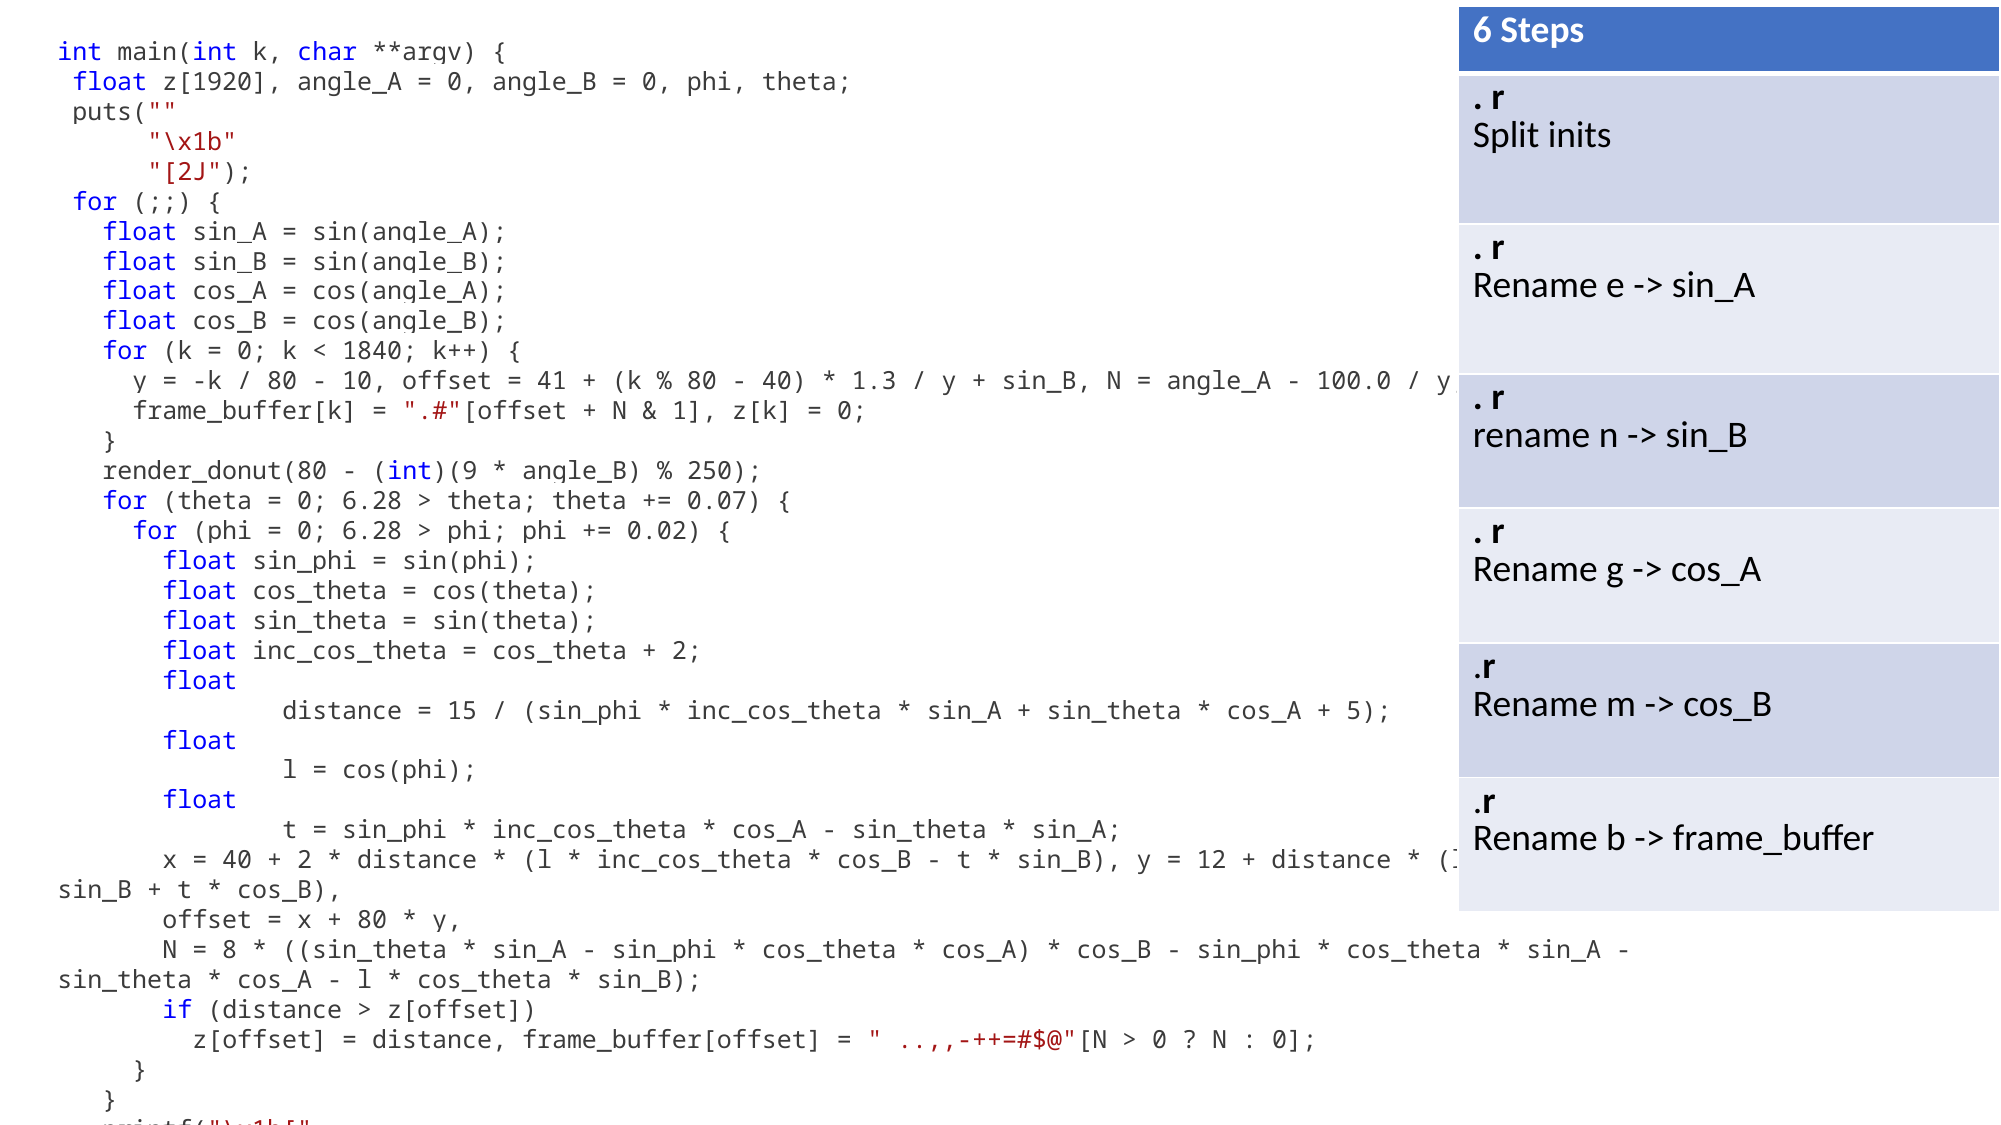

| 6 Steps |
| --- |
| . r Split inits |
| . r Rename e -> sin\_A |
| . r rename n -> sin\_B |
| . r Rename g -> cos\_A |
| .r Rename m -> cos\_B |
| .r Rename b -> frame\_buffer |
int main(int k, char **argv) {
 float z[1920], angle_A = 0, angle_B = 0, phi, theta;
 puts(""
      "\x1b"
      "[2J");
 for (;;) {
   float sin_A = sin(angle_A);
   float sin_B = sin(angle_B);
   float cos_A = cos(angle_A);
   float cos_B = cos(angle_B);
   for (k = 0; k < 1840; k++) {
     y = -k / 80 - 10, offset = 41 + (k % 80 - 40) * 1.3 / y + sin_B, N = angle_A - 100.0 / y,
     frame_buffer[k] = ".#"[offset + N & 1], z[k] = 0;
   }
   render_donut(80 - (int)(9 * angle_B) % 250);
   for (theta = 0; 6.28 > theta; theta += 0.07) {
     for (phi = 0; 6.28 > phi; phi += 0.02) {
       float sin_phi = sin(phi);
       float cos_theta = cos(theta);
       float sin_theta = sin(theta);
       float inc_cos_theta = cos_theta + 2;
       float
               distance = 15 / (sin_phi * inc_cos_theta * sin_A + sin_theta * cos_A + 5);
       float
               l = cos(phi);
       float
               t = sin_phi * inc_cos_theta * cos_A - sin_theta * sin_A;
       x = 40 + 2 * distance * (l * inc_cos_theta * cos_B - t * sin_B), y = 12 + distance * (l * inc_cos_theta * sin_B + t * cos_B),
       offset = x + 80 * y,
       N = 8 * ((sin_theta * sin_A - sin_phi * cos_theta * cos_A) * cos_B - sin_phi * cos_theta * sin_A - sin_theta * cos_A - l * cos_theta * sin_B);
       if (distance > z[offset])
         z[offset] = distance, frame_buffer[offset] = " ..,,-++=#$@"[N > 0 ? N : 0];
     }
   }
   printf("\x1b["
          "H");
   print_frame_buffer(k);
   angle_A += 0.053;
   angle_B += 0.037;
   usleep(10000);
 }
}